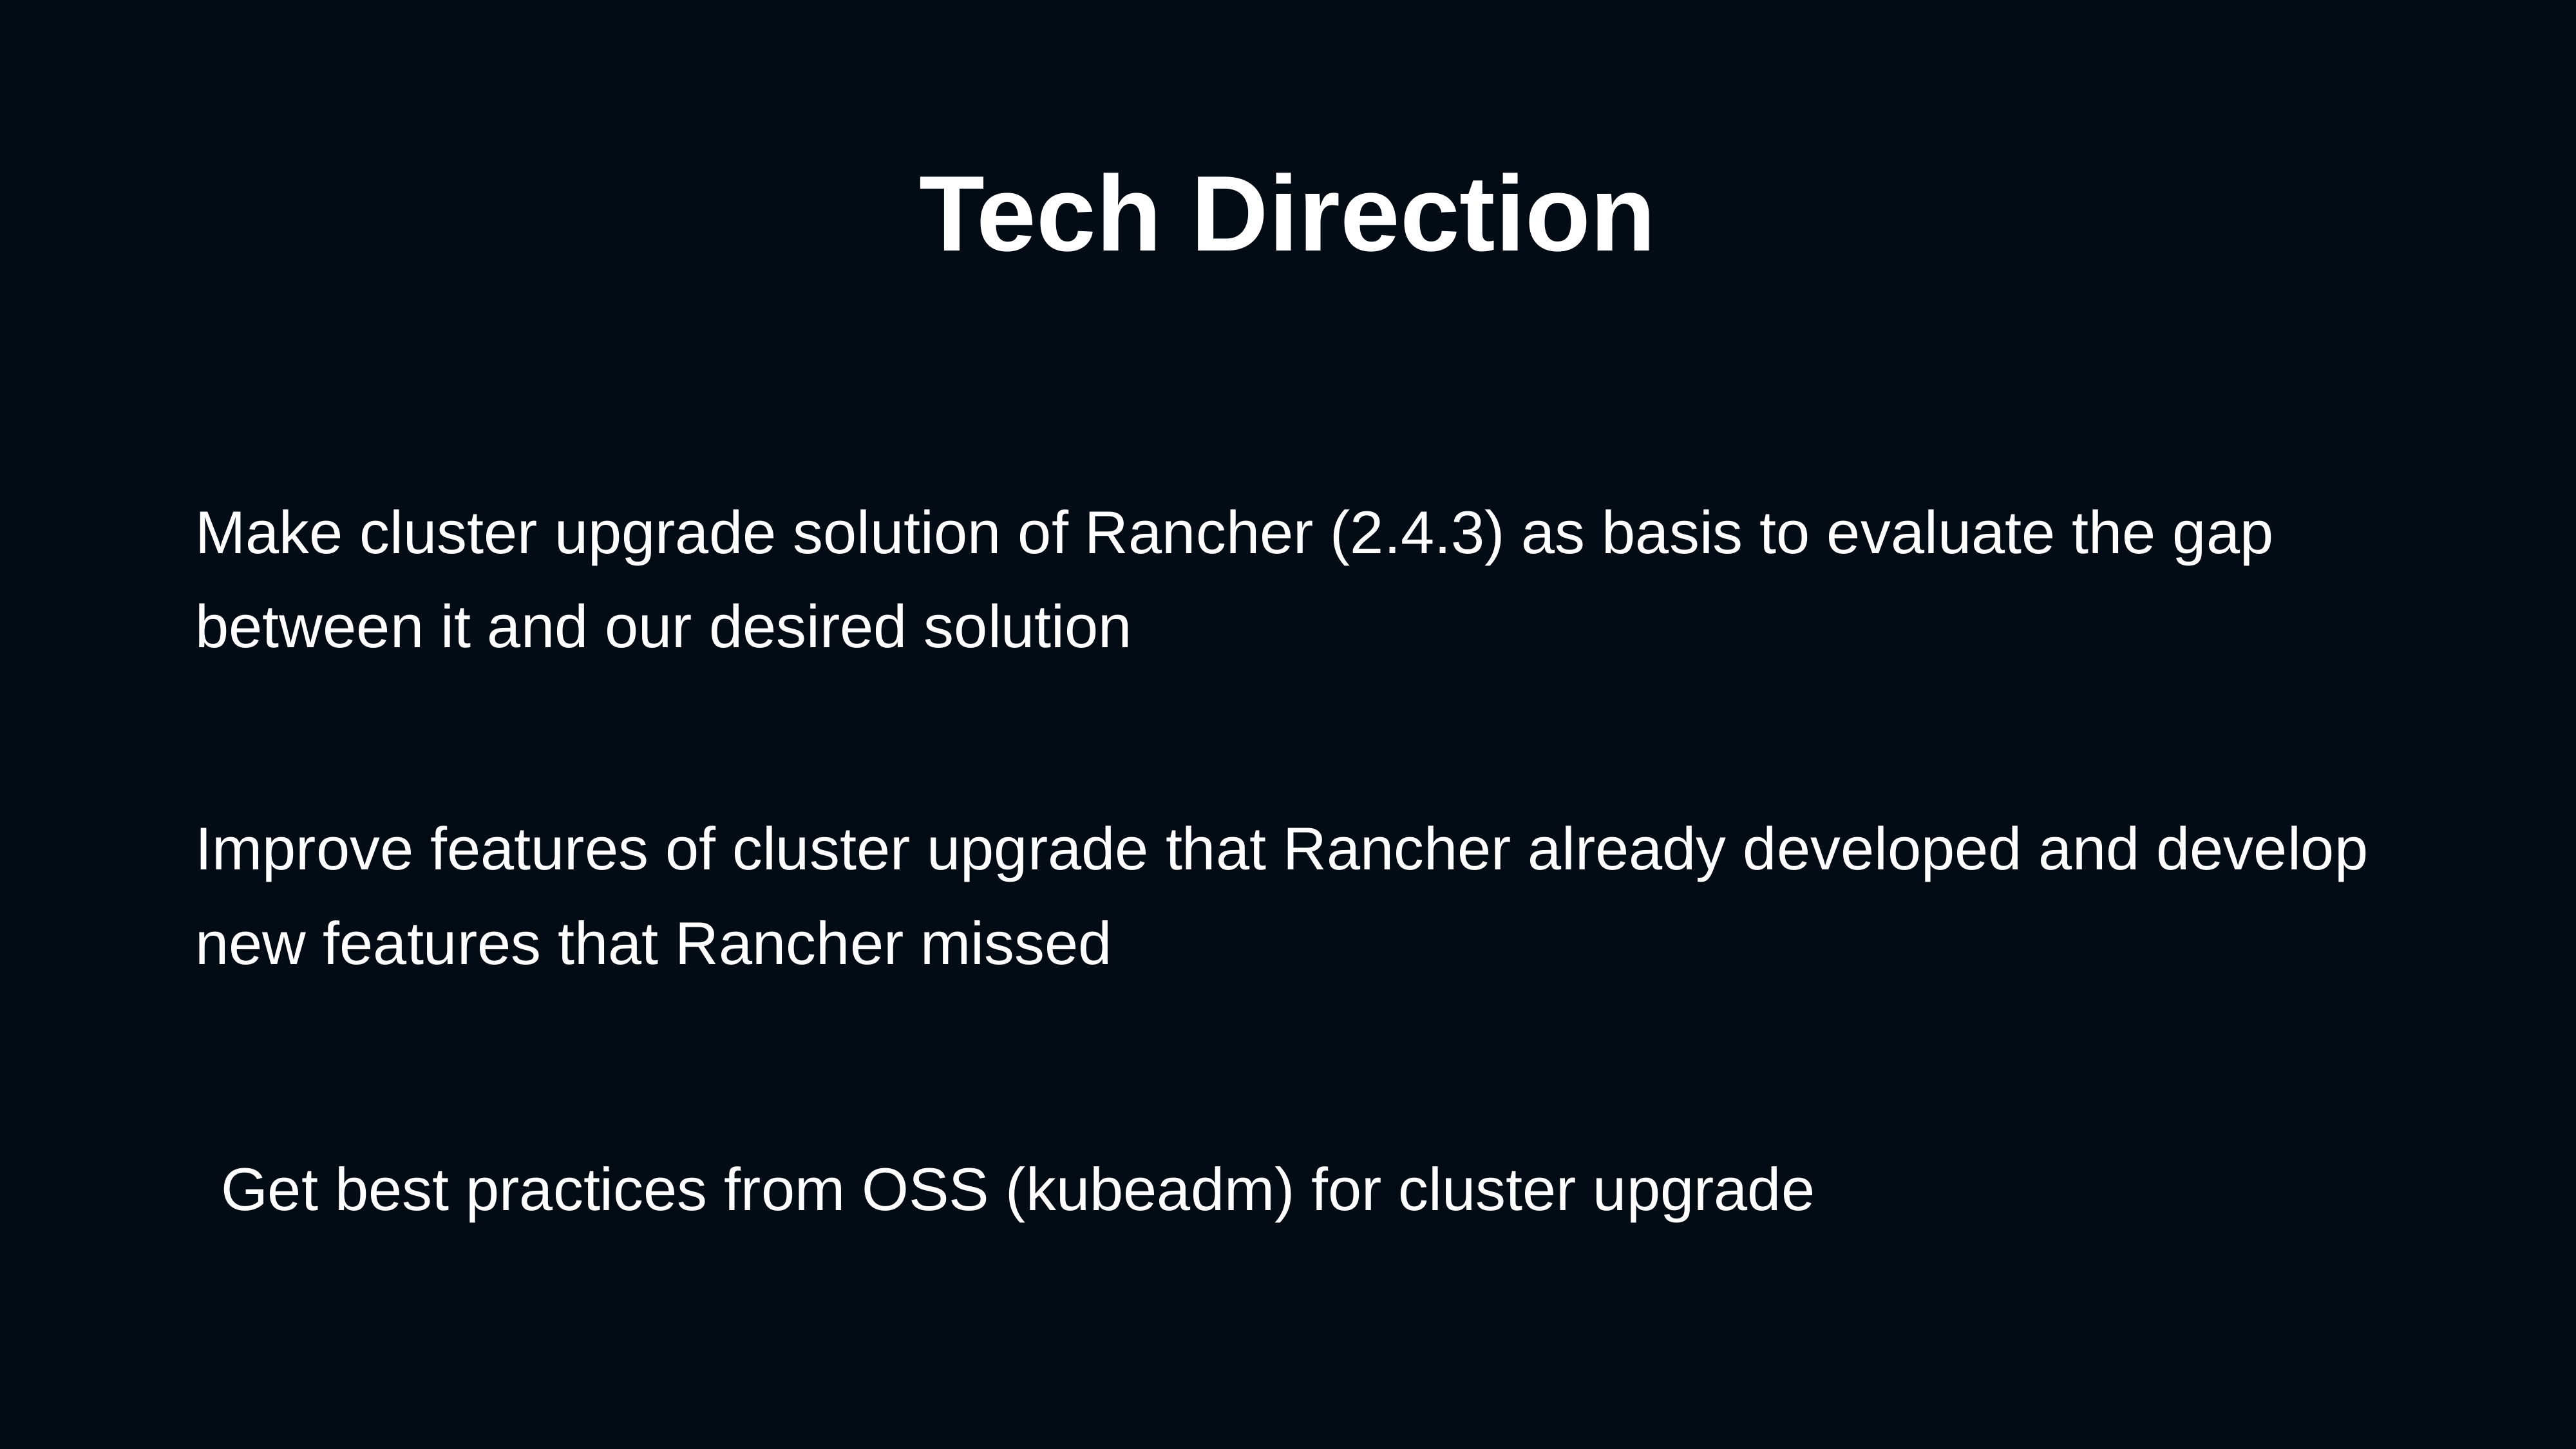

Tech Direction

Make cluster upgrade solution of Rancher (2.4.3) as basis to evaluate the gap between it and our desired solution

Improve features of cluster upgrade that Rancher already developed and develop new features that Rancher missed

Get best practices from OSS (kubeadm) for cluster upgrade